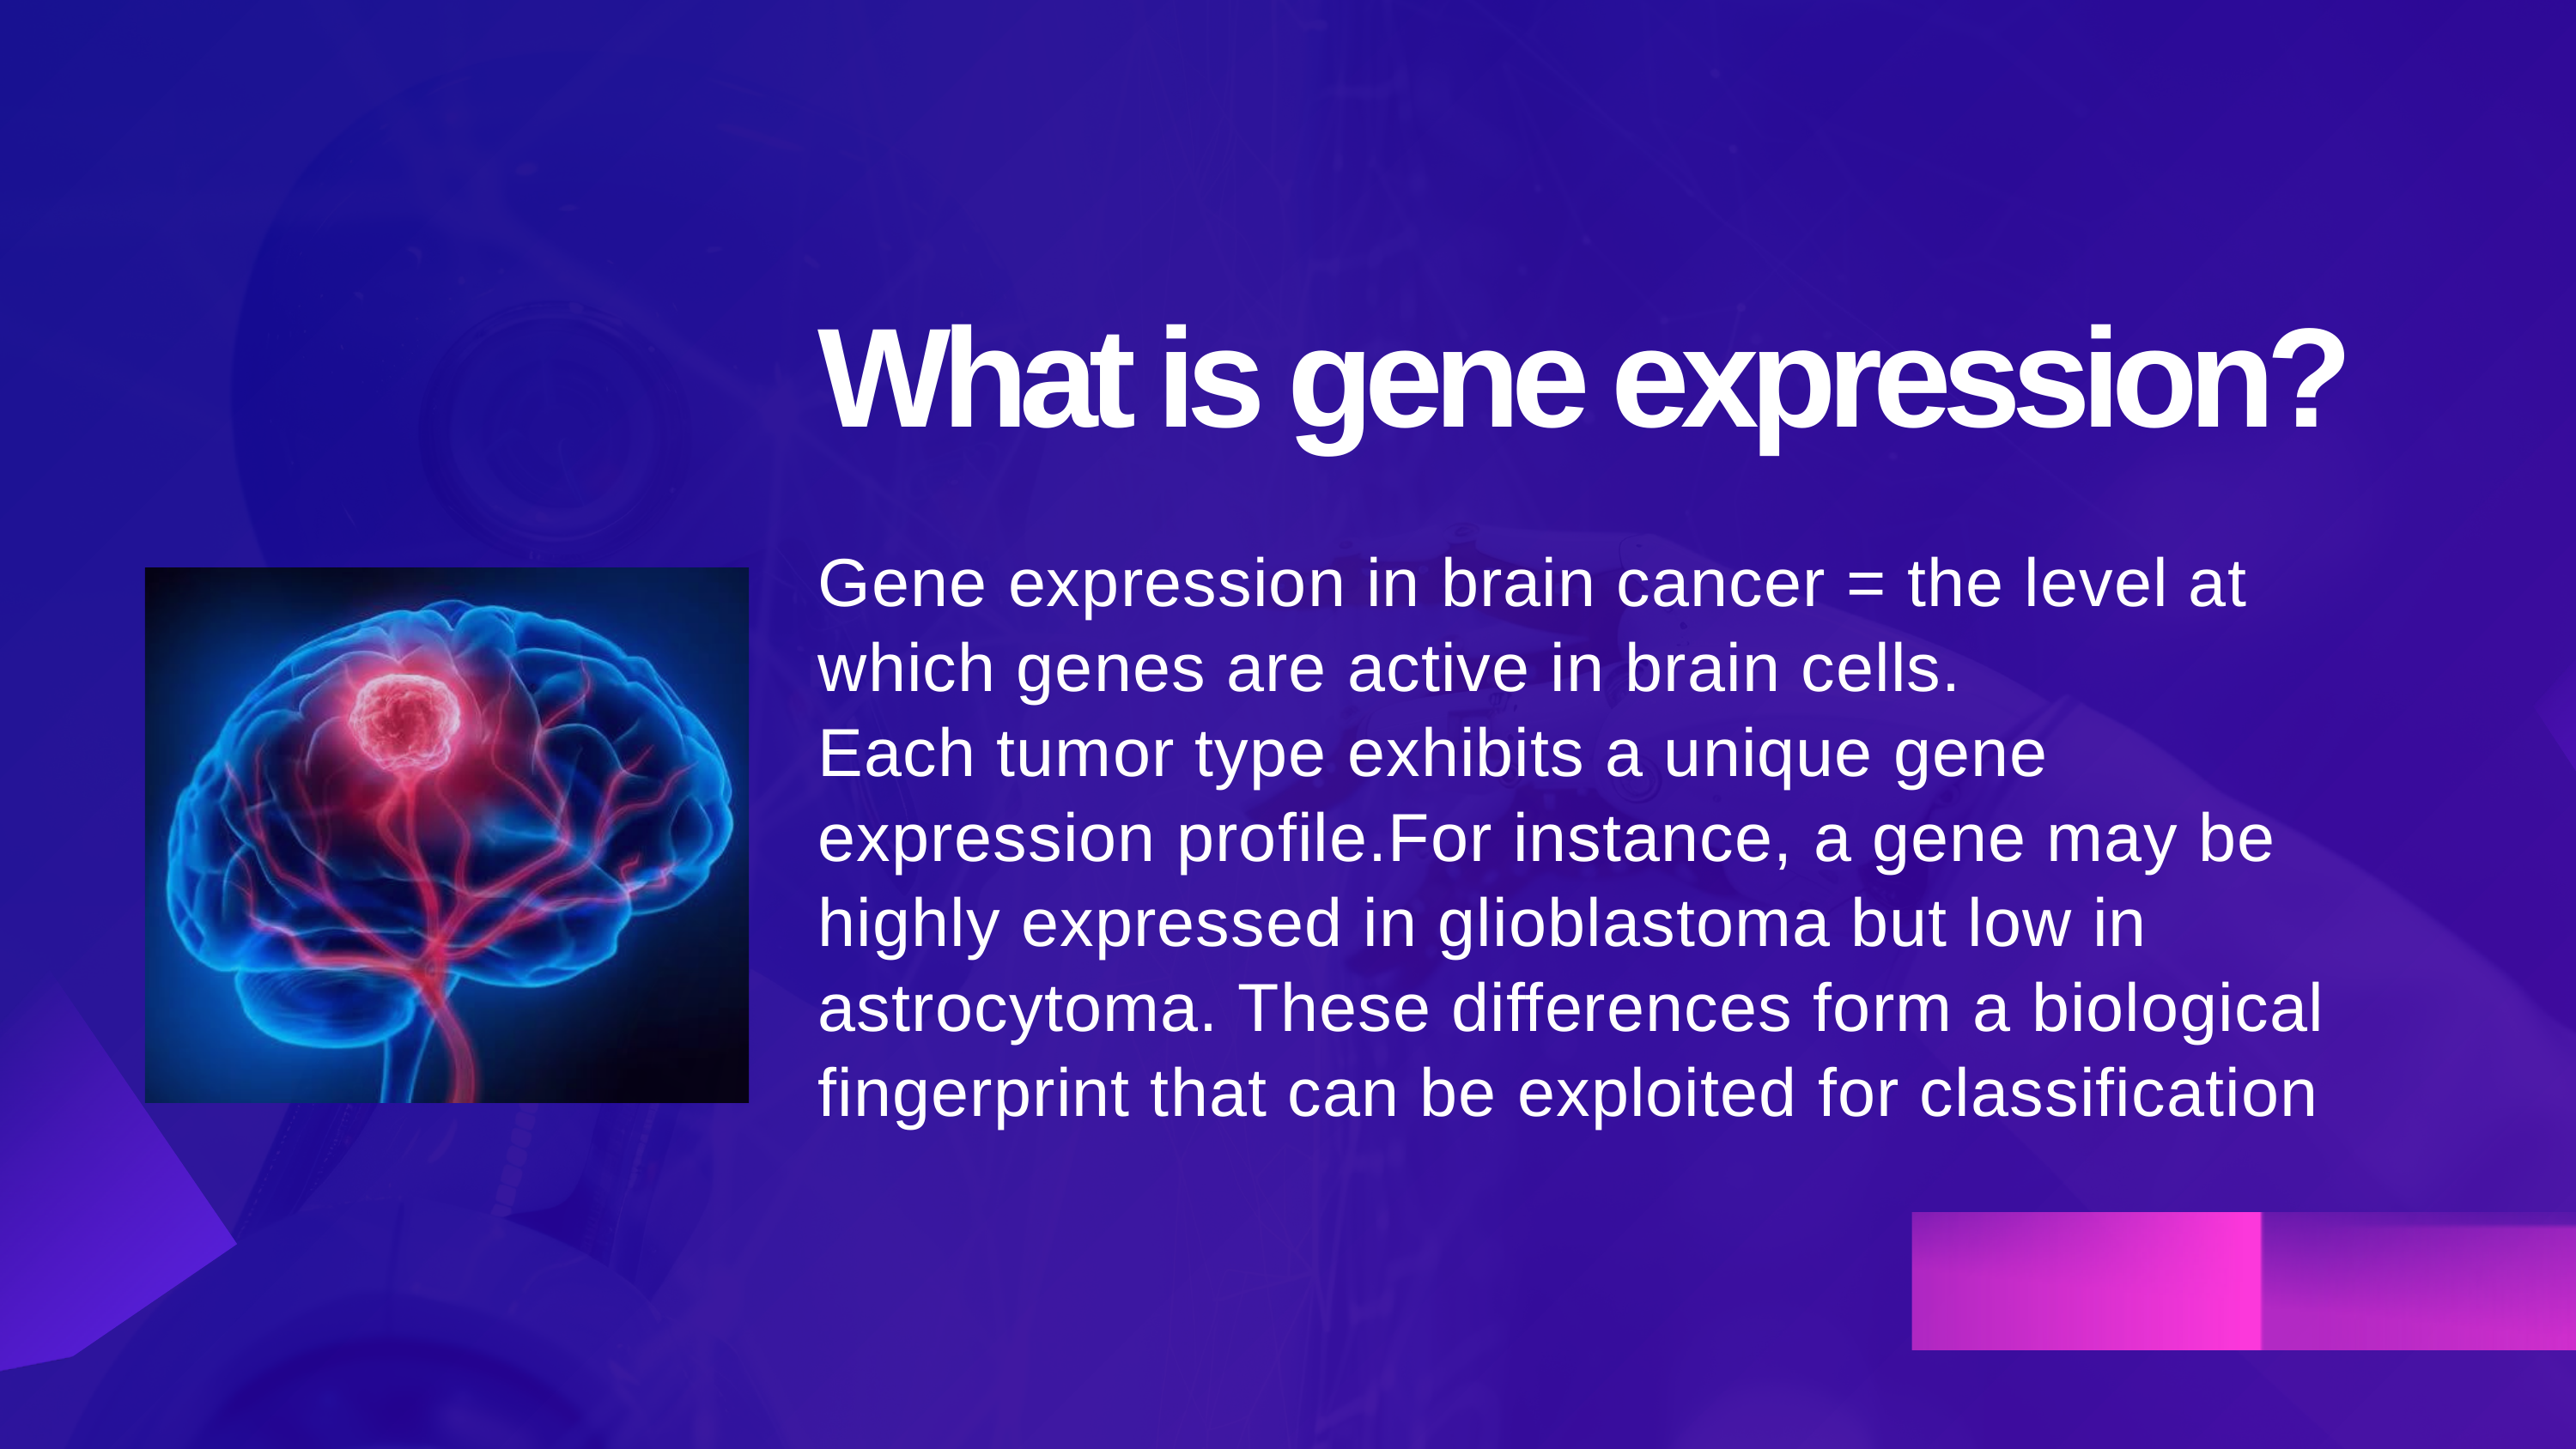

What is gene expression?
Gene expression in brain cancer = the level at which genes are active in brain cells.
Each tumor type exhibits a unique gene expression profile.For instance, a gene may be highly expressed in glioblastoma but low in astrocytoma. These differences form a biological fingerprint that can be exploited for classification